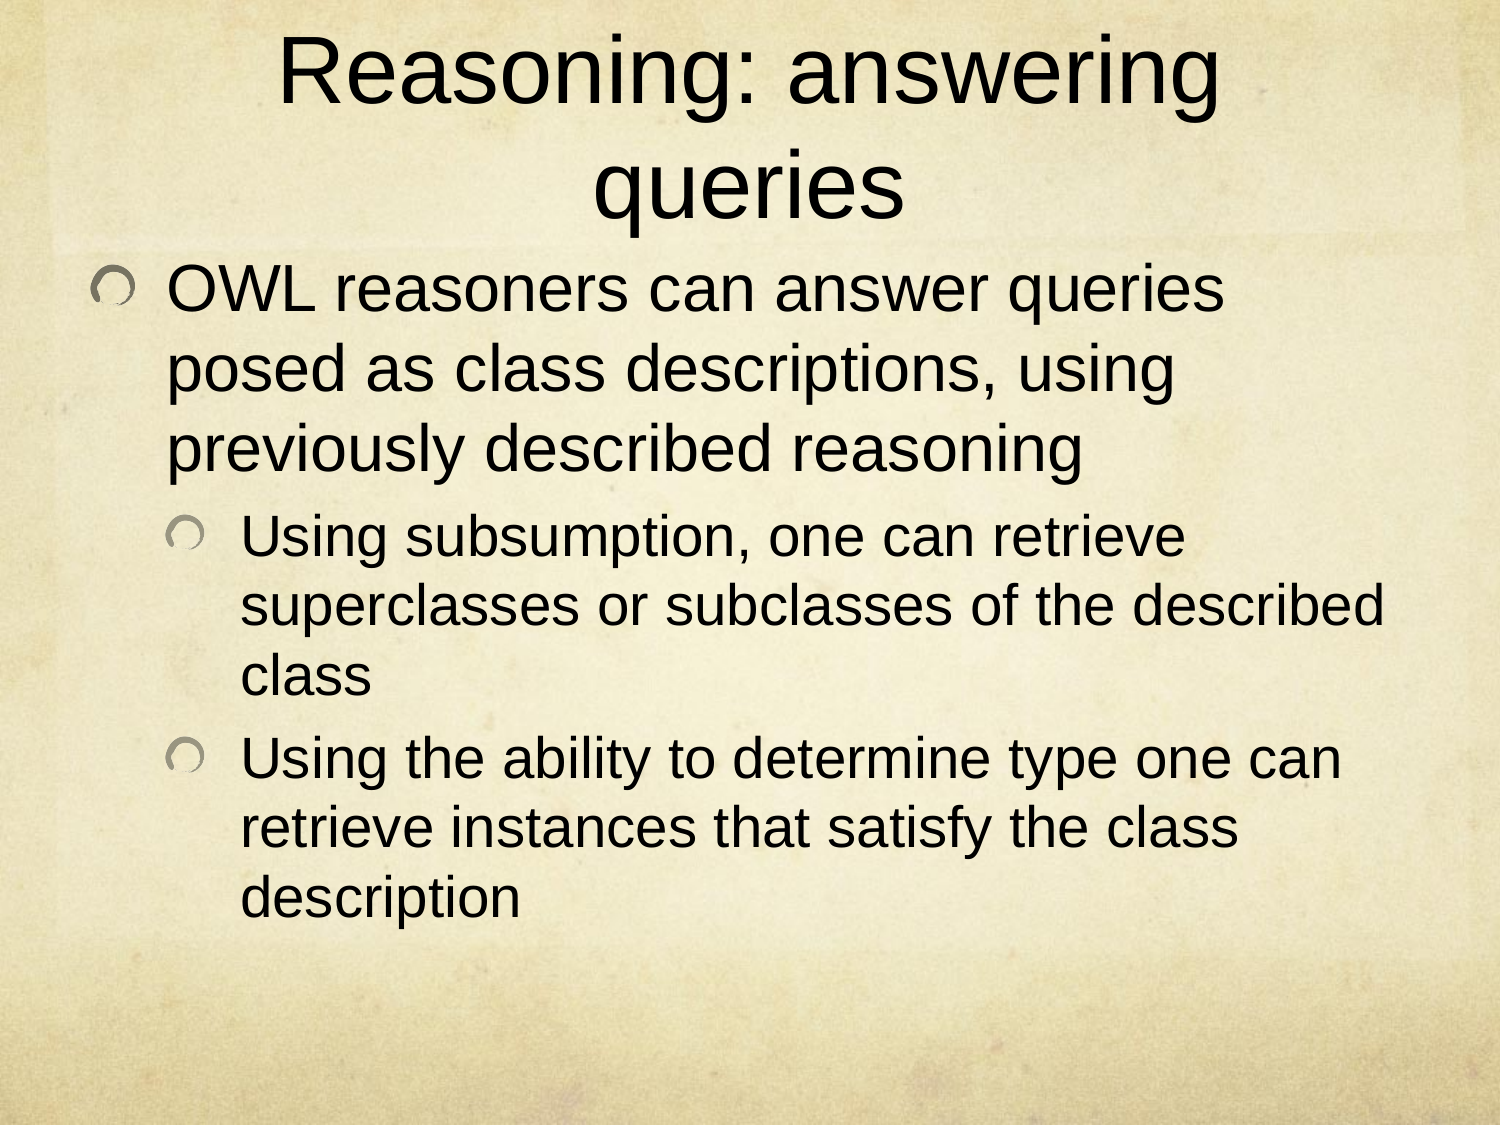

# Reasoning: answering queries
OWL reasoners can answer queries posed as class descriptions, using previously described reasoning
Using subsumption, one can retrieve superclasses or subclasses of the described class
Using the ability to determine type one can retrieve instances that satisfy the class description